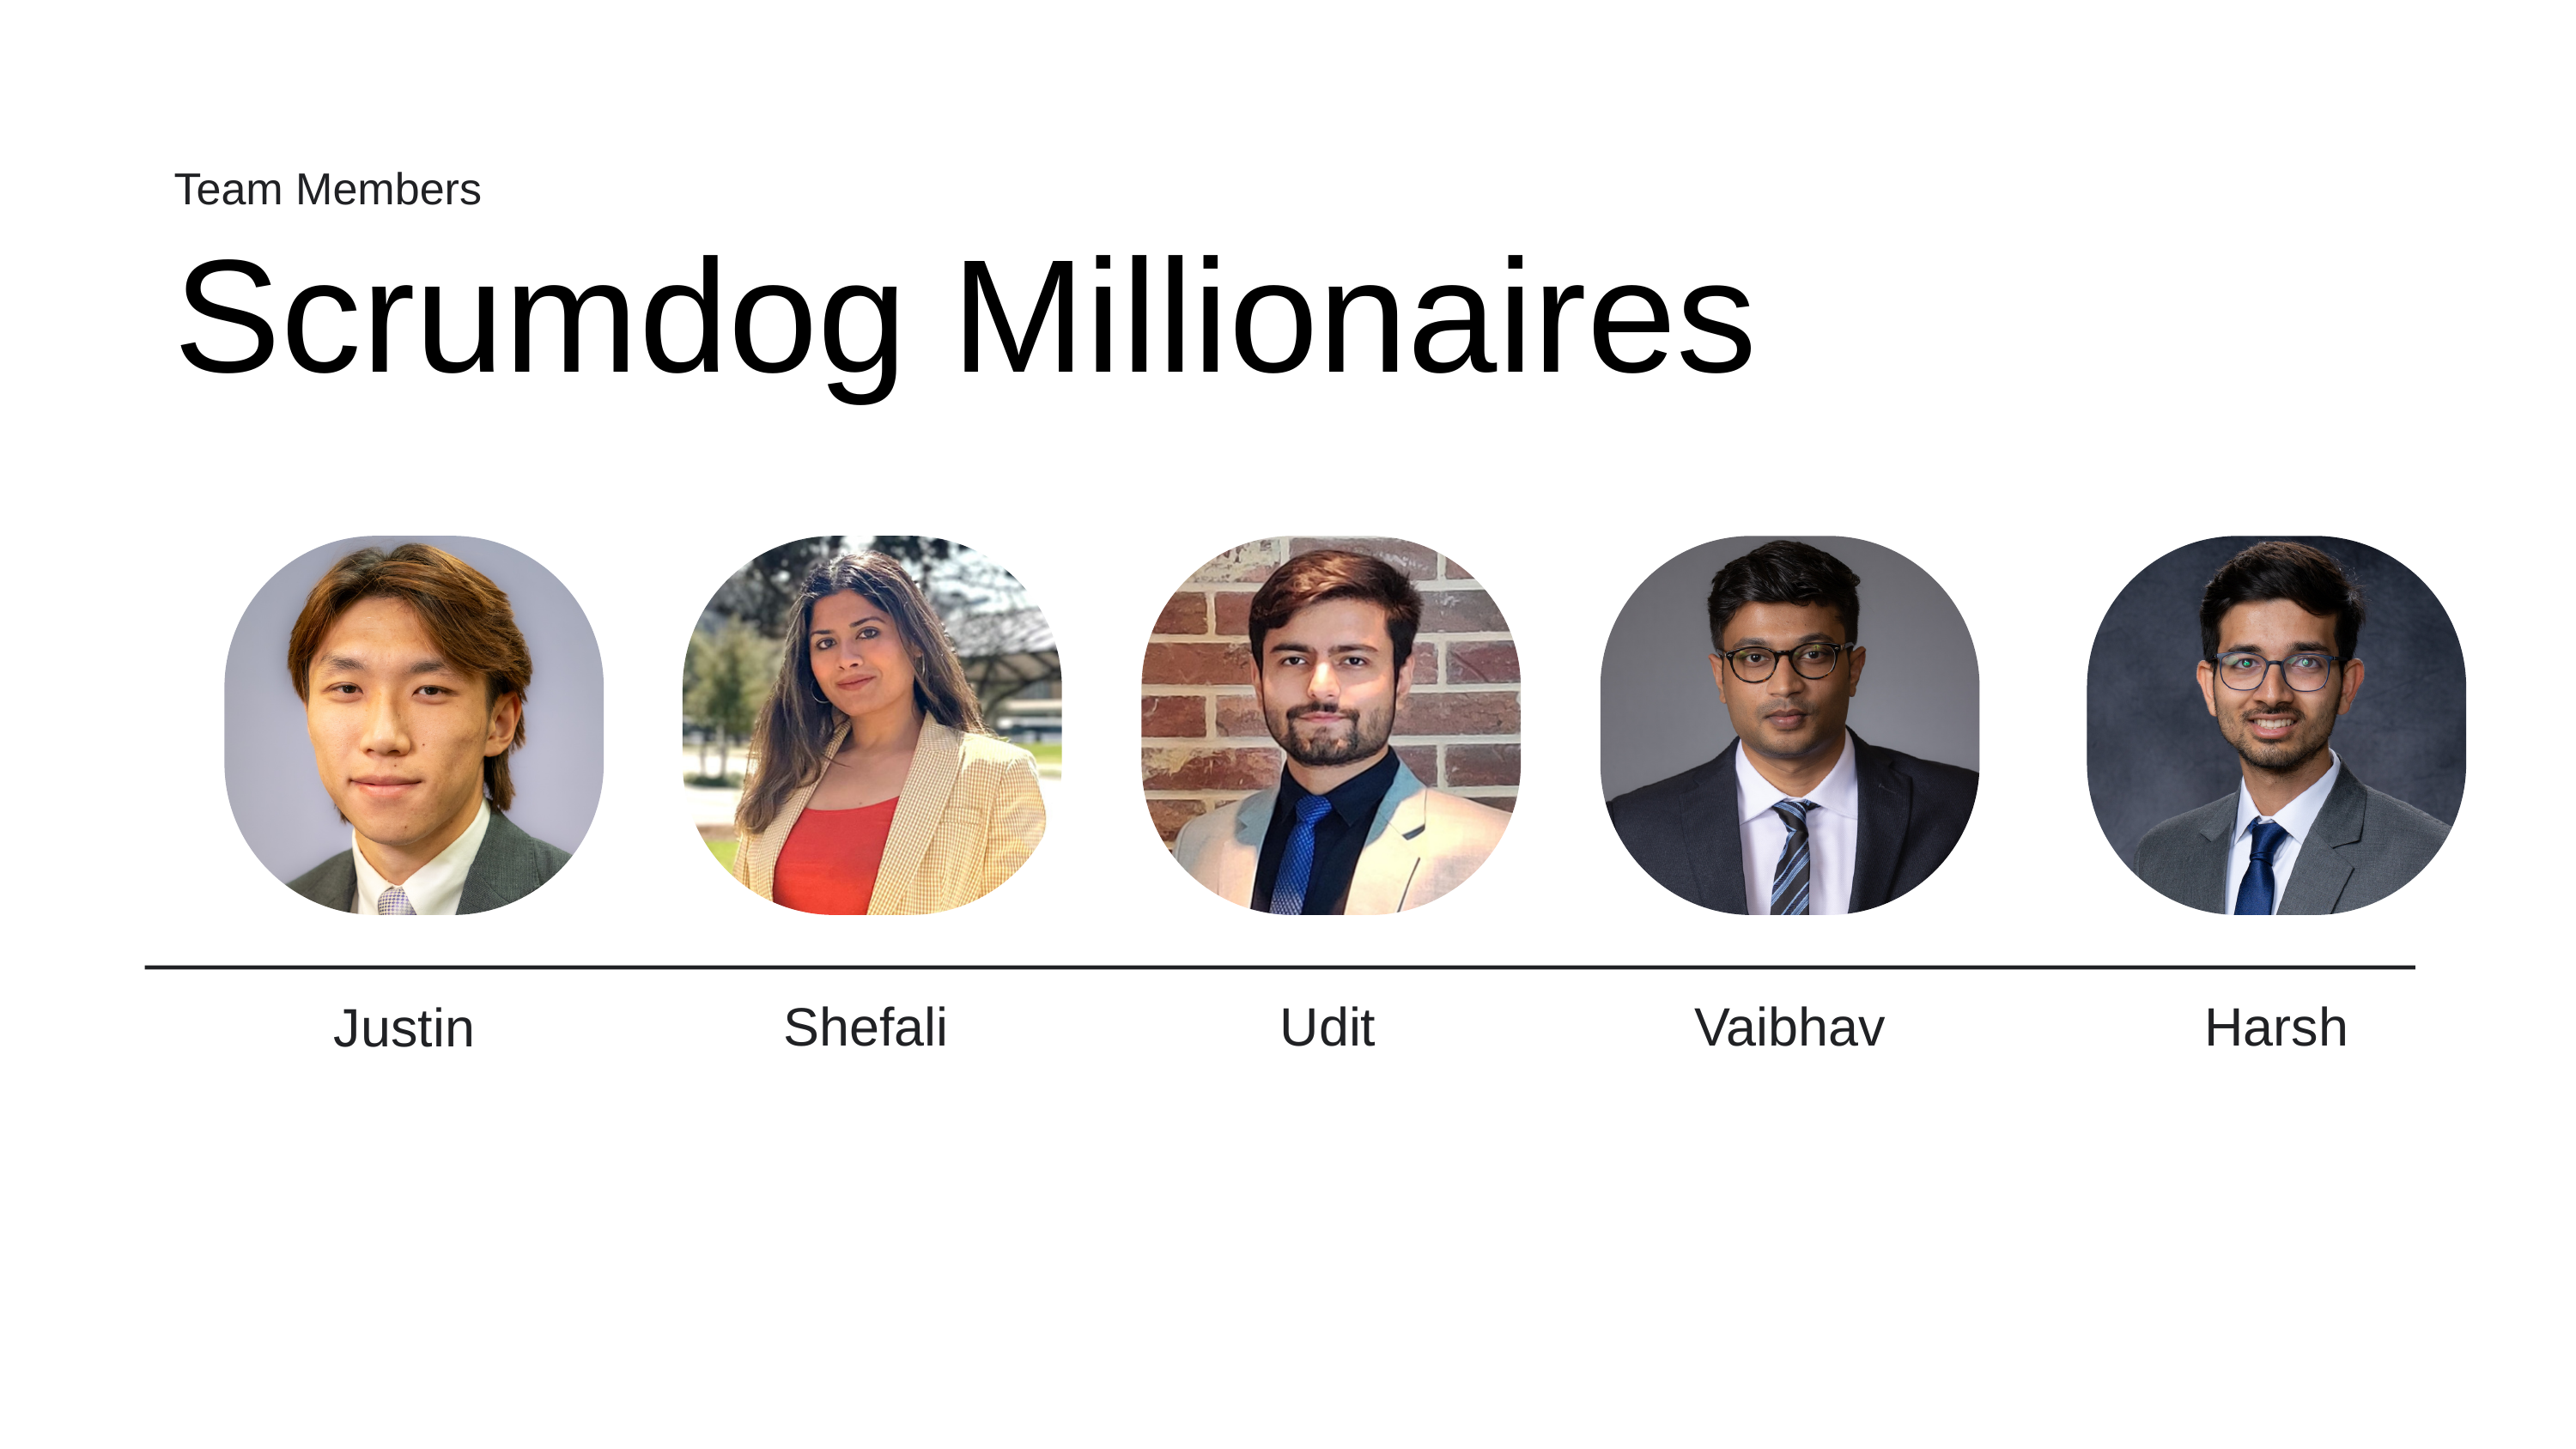

Team Members
Scrumdog Millionaires

Shefali
Udit
Vaibhav
Harsh
Justin